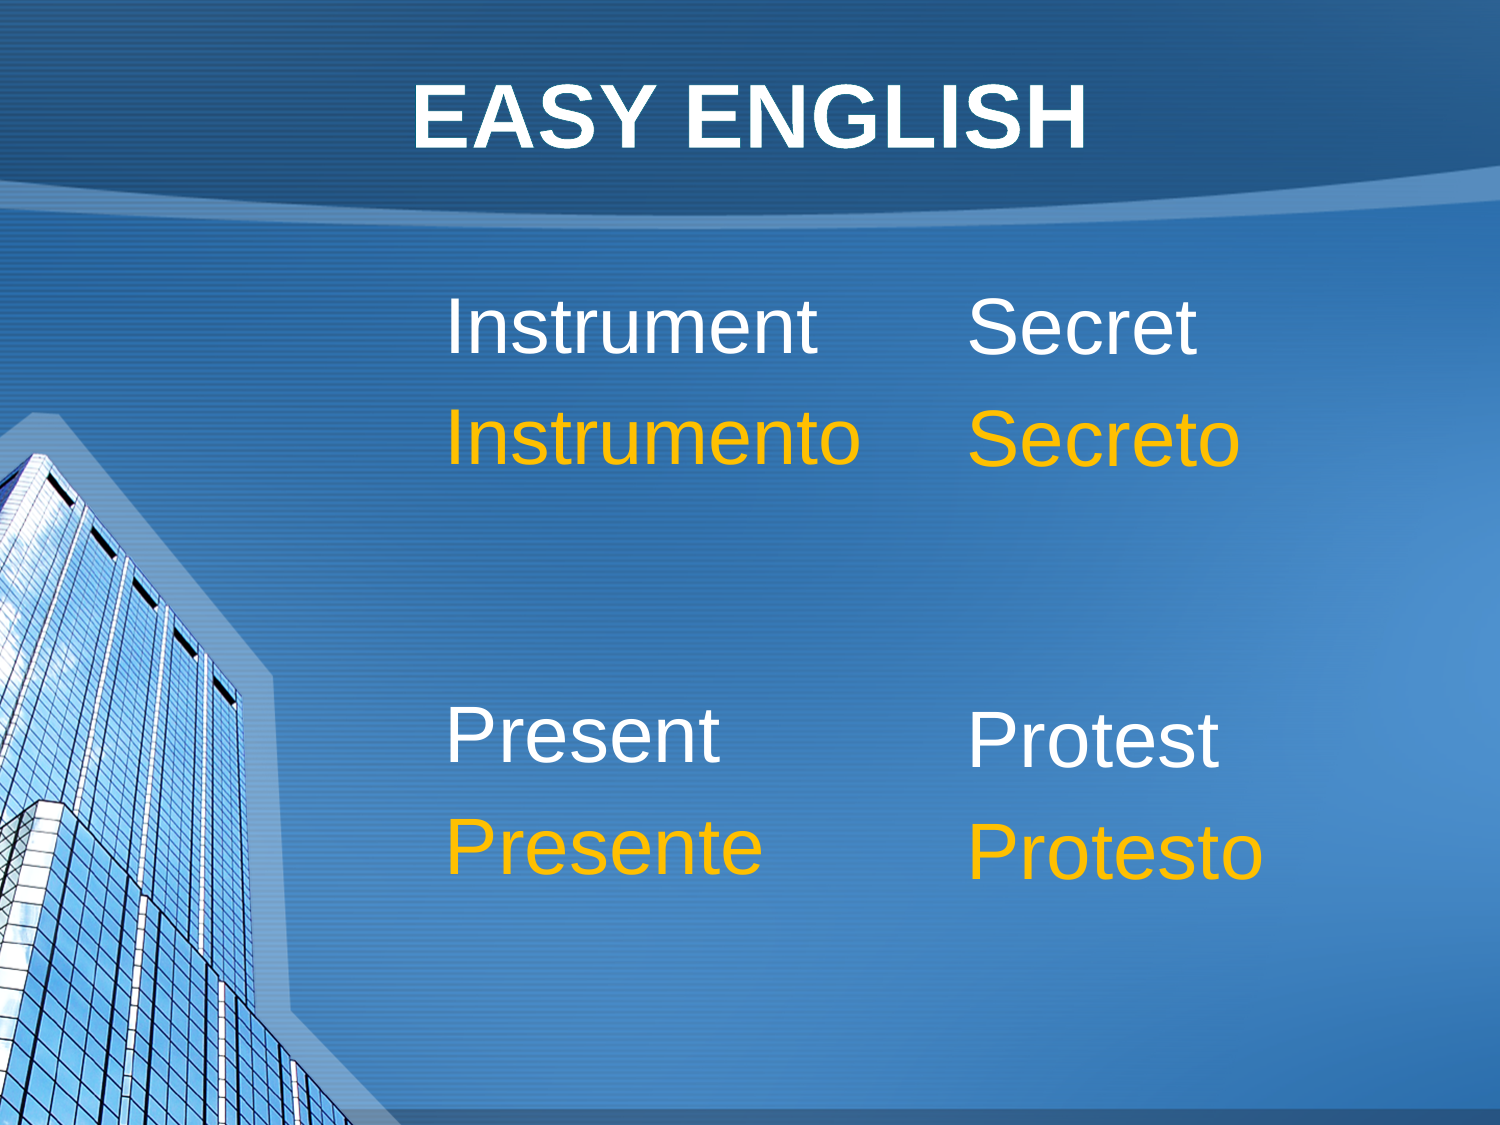

EASY ENGLISH
Instrument
Instrumento

Secret
Secreto

Present
Presente

Protest
Protesto